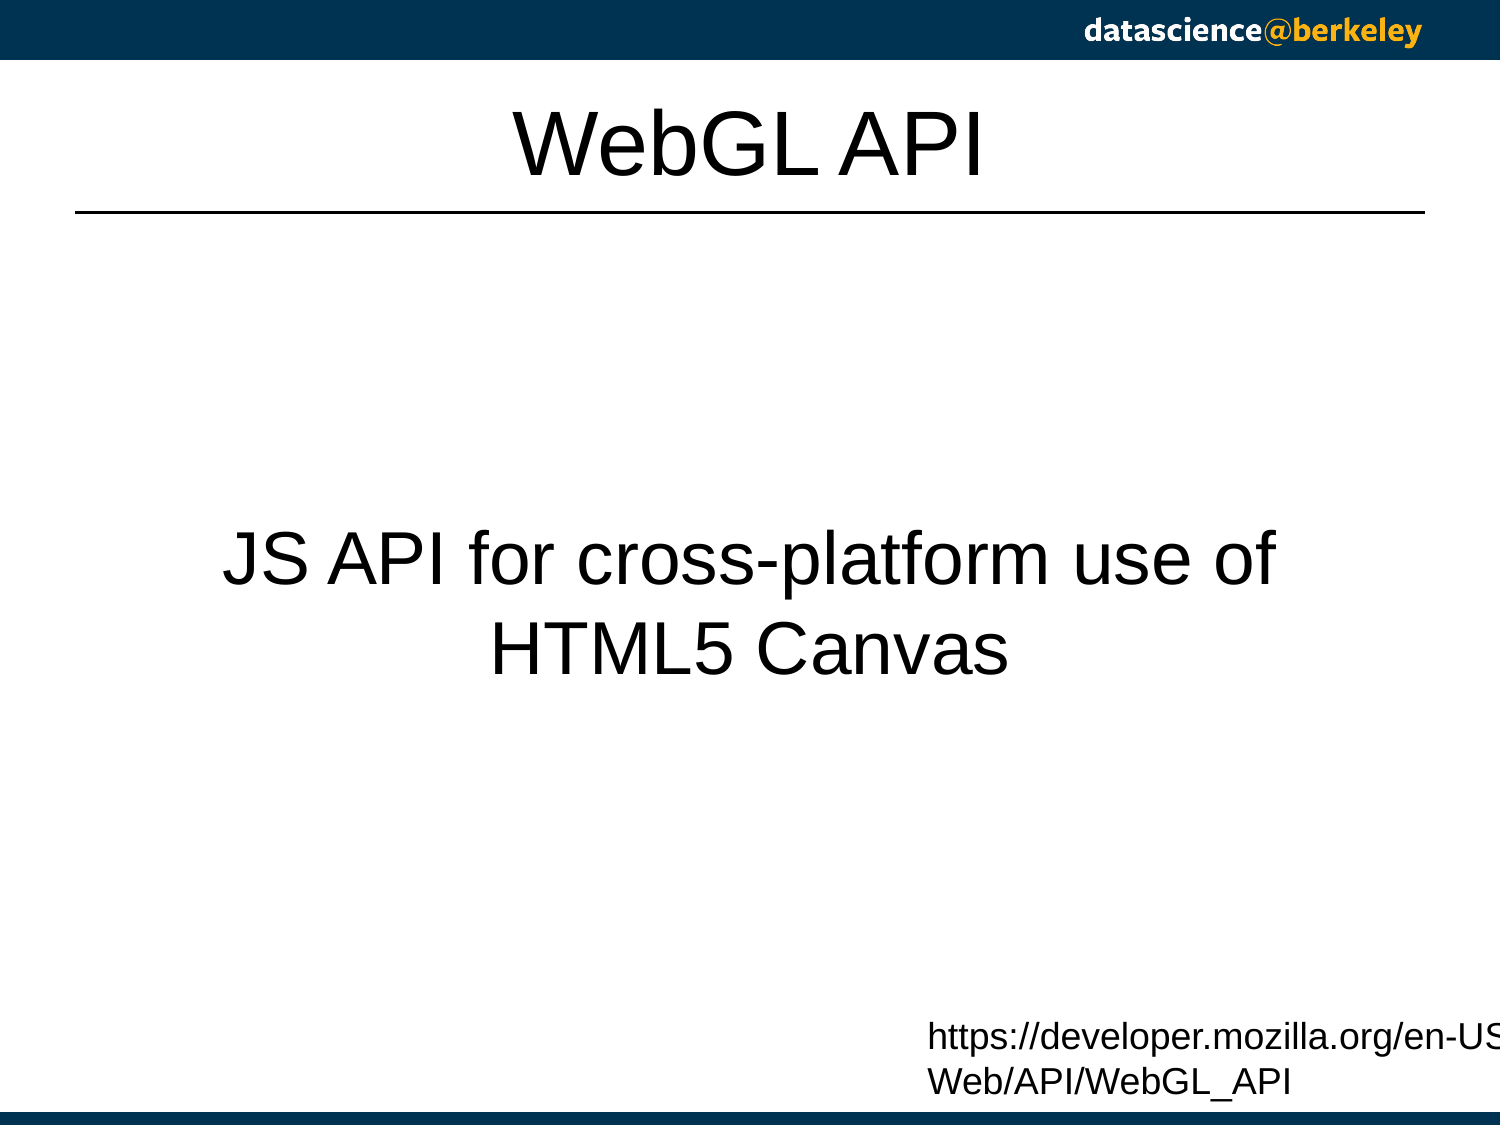

# WebGL API

JS API for cross-platform use of HTML5 Canvas
https://developer.mozilla.org/en-US/docs/Web/API/WebGL_API